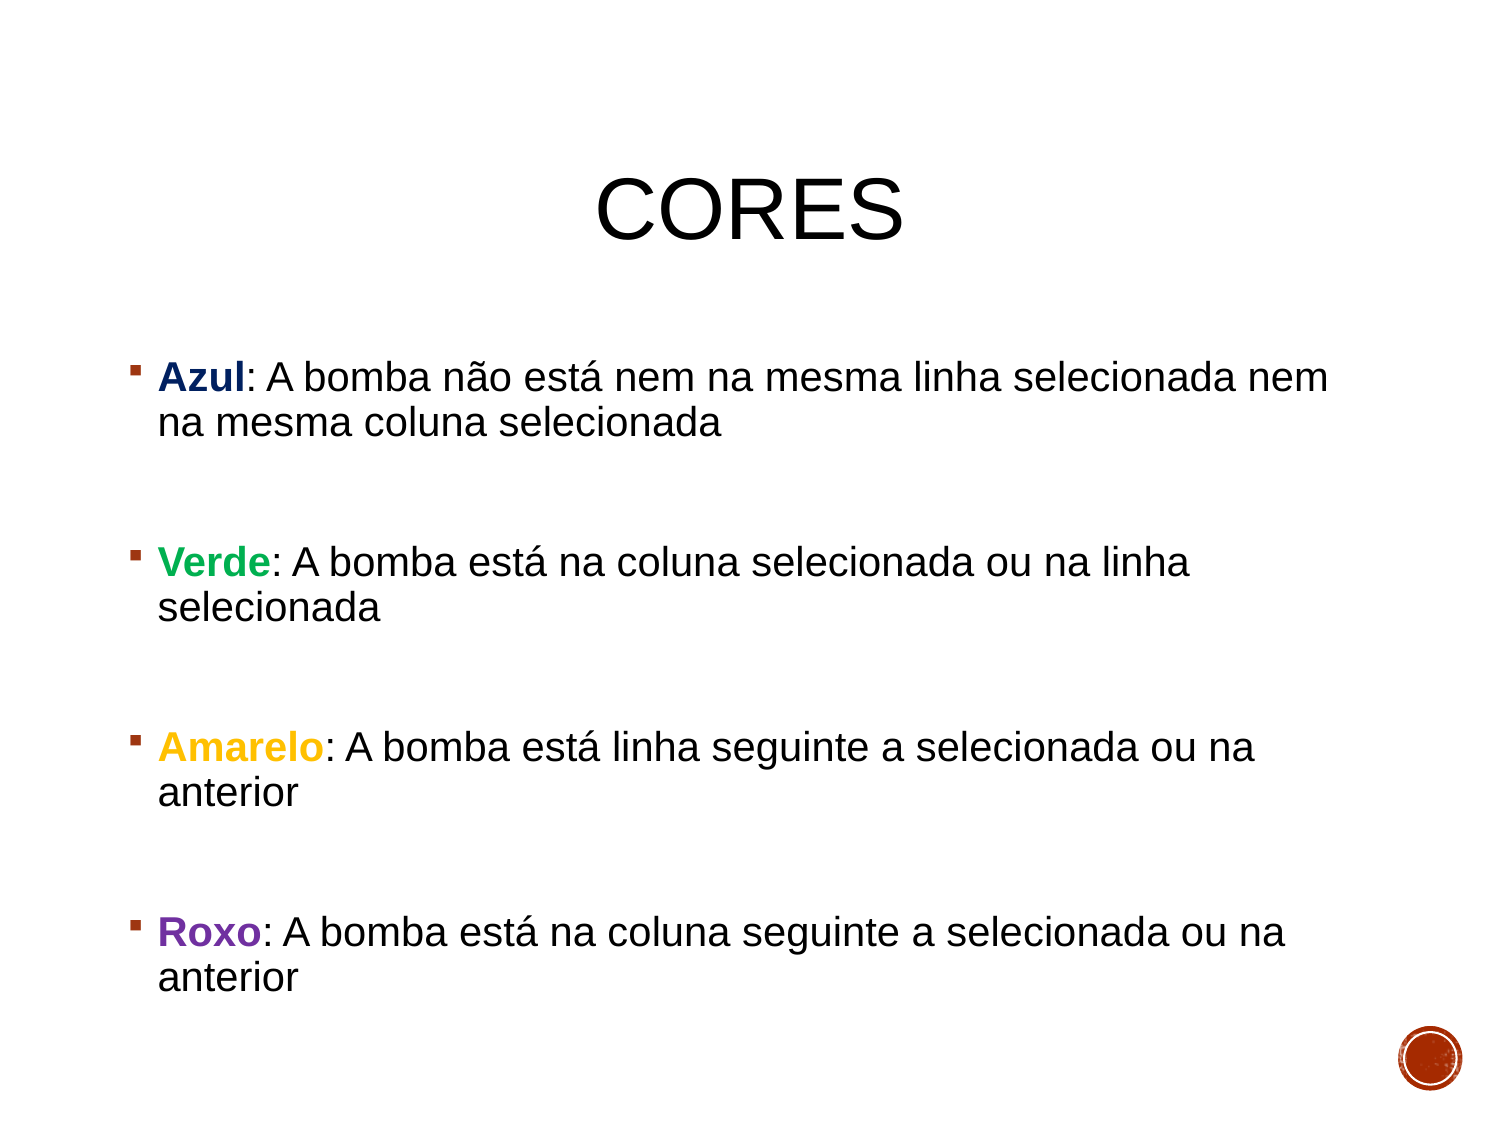

# Cores
Azul: A bomba não está nem na mesma linha selecionada nem na mesma coluna selecionada

Verde: A bomba está na coluna selecionada ou na linha selecionada

Amarelo: A bomba está linha seguinte a selecionada ou na anterior

Roxo: A bomba está na coluna seguinte a selecionada ou na anterior